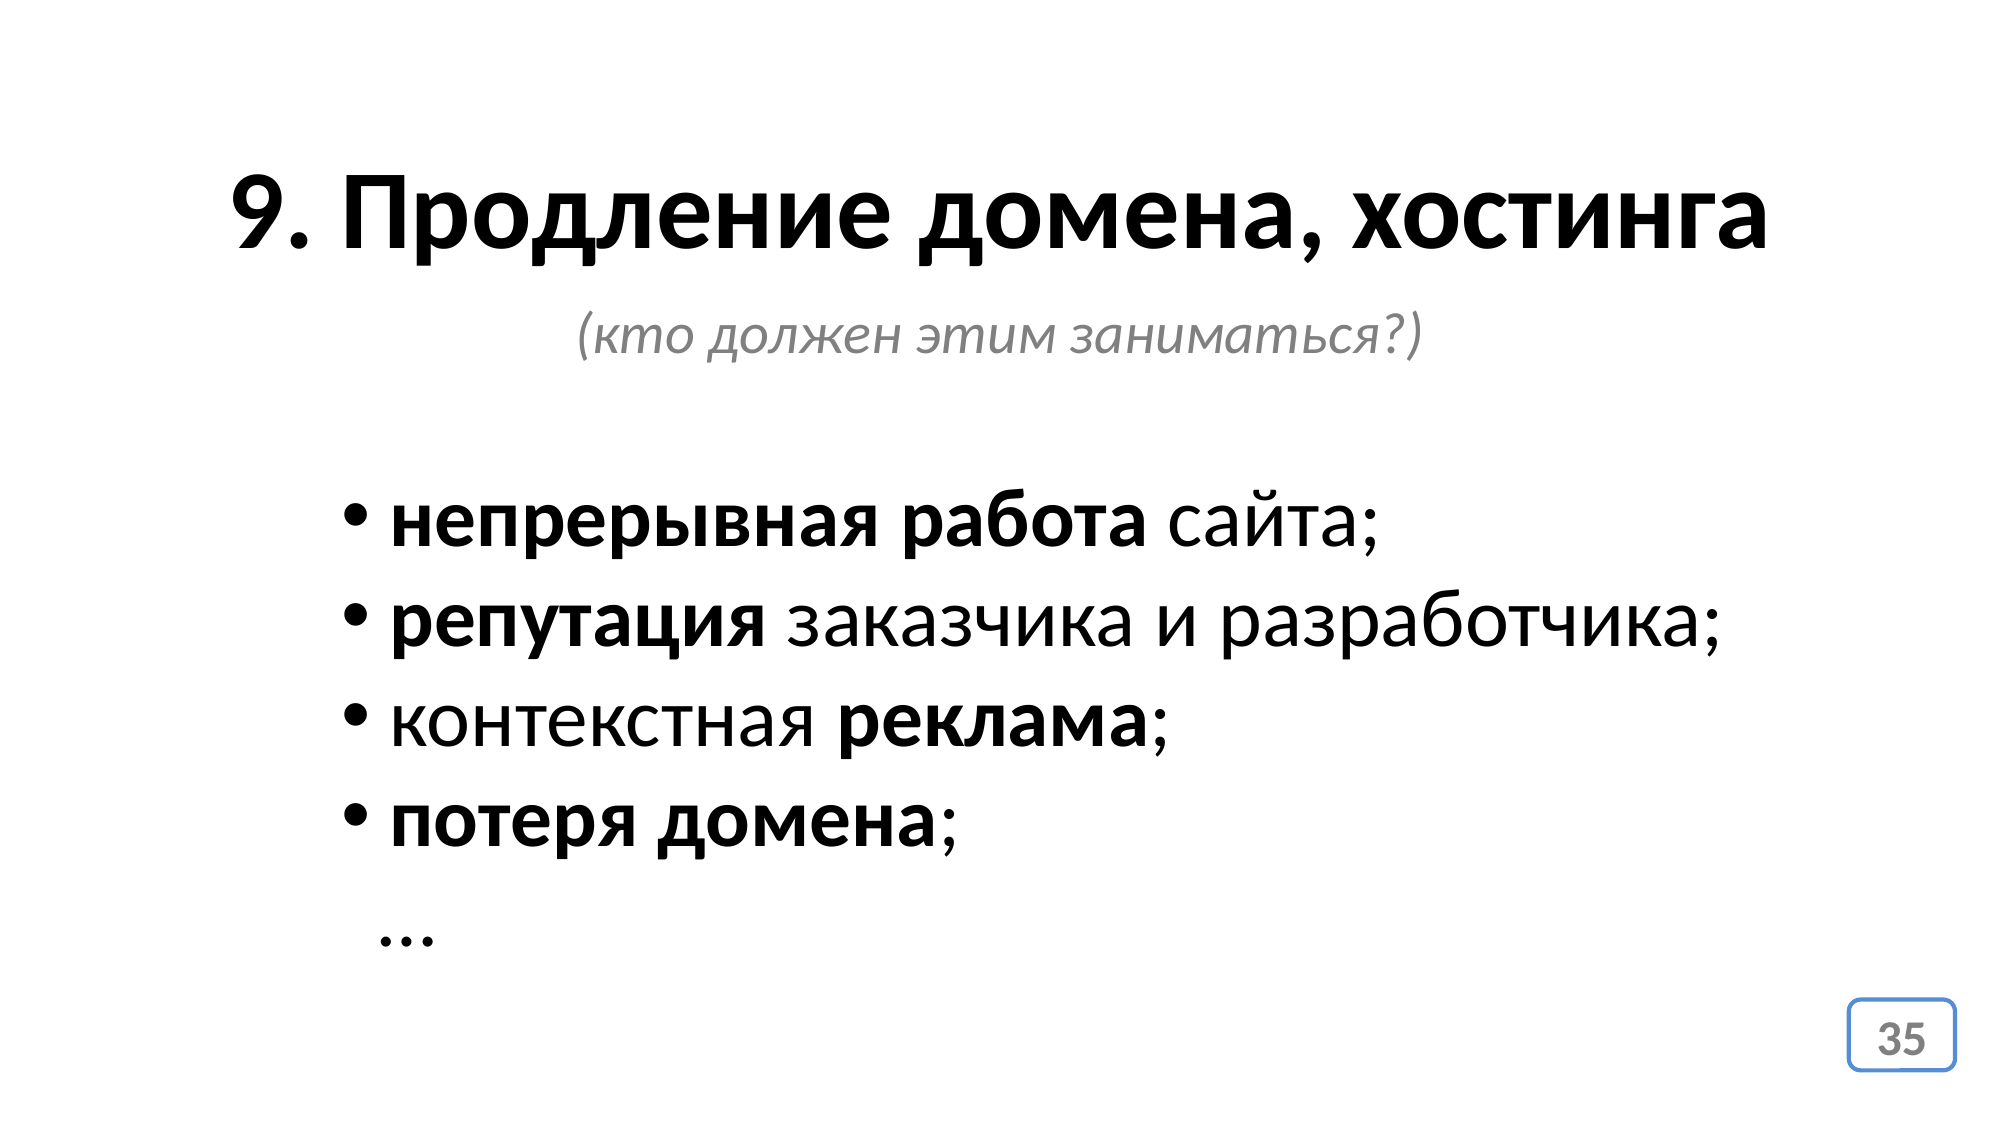

9. Продление домена, хостинга
(кто должен этим заниматься?)
 непрерывная работа сайта;
 репутация заказчика и разработчика;
 контекстная реклама;
 потеря домена;
  …
35